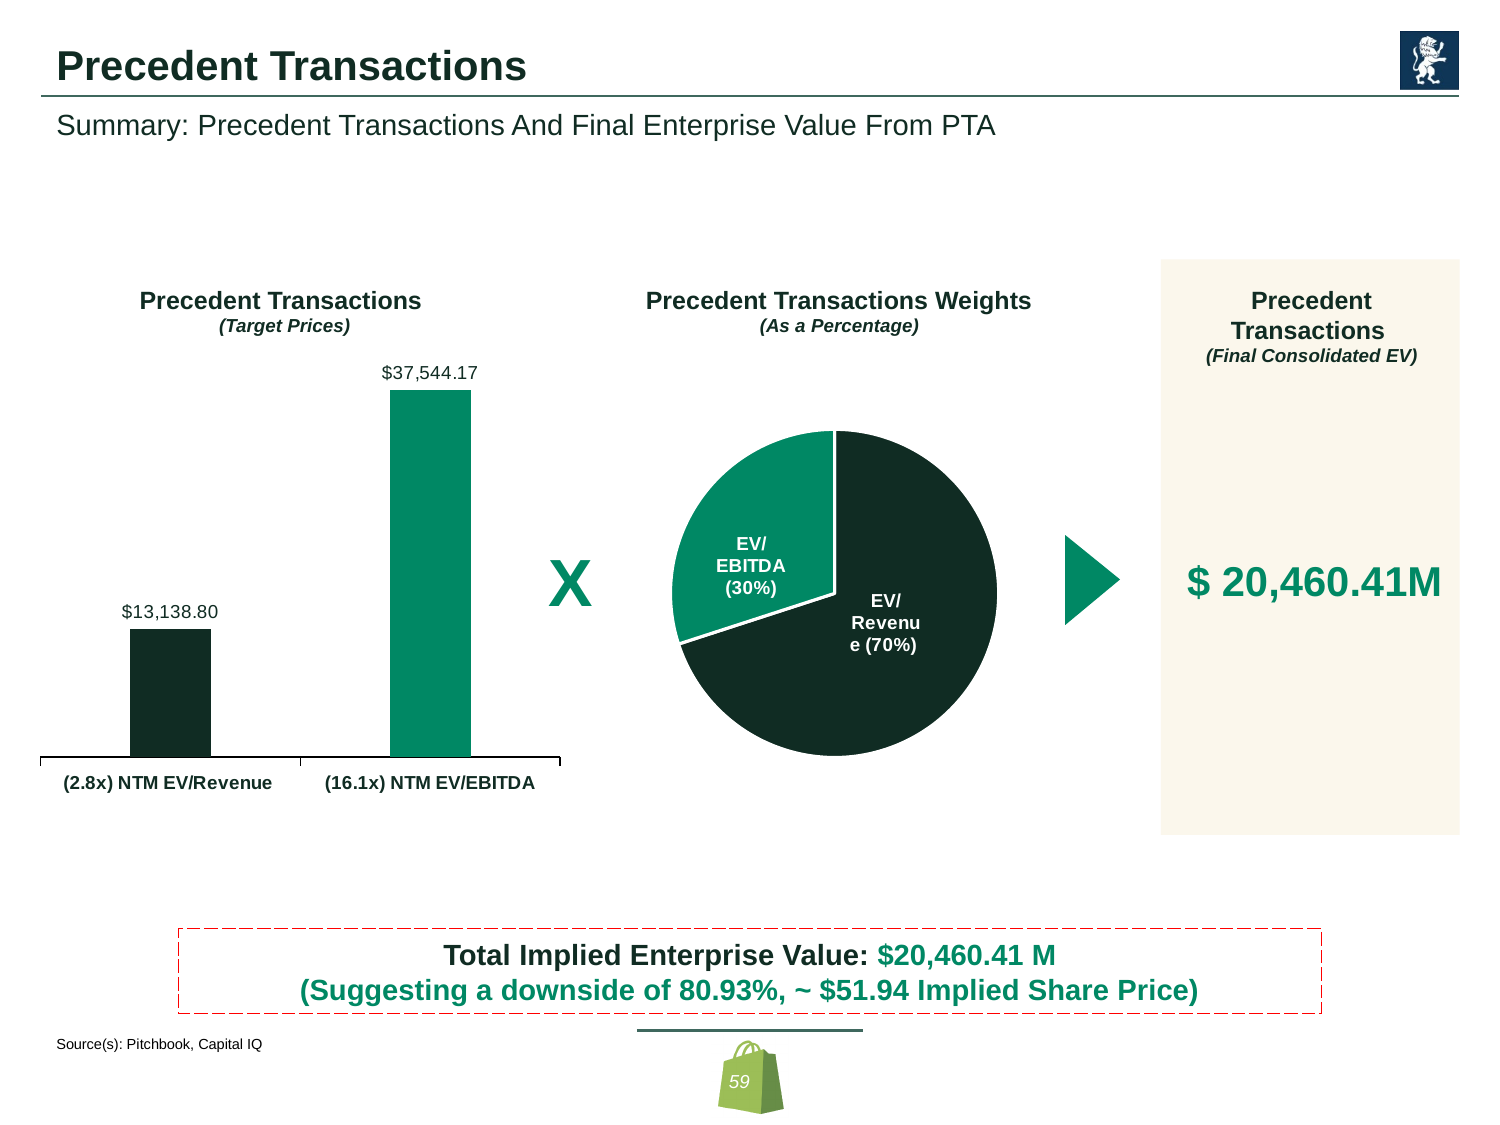

# Precedent Transactions
Summary: Precedent Transactions And Final Enterprise Value From PTA

Precedent Transactions
(Final Consolidated EV)
Precedent Transactions
(Target Prices)
Precedent Transactions Weights
(As a Percentage)

### Chart

| Category |  |
|---|---|
| (2.8x) NTM EV/Revenue  | 13138.80192 |
| (16.1x) NTM EV/EBITDA | 37544.17 |

### Chart

| Category | Sales |
|---|---|
| NTM EV/Revenue  | 0.7 |
| NTM EV/EBITDA | 0.3 |
X
 $ 20,460.41M

Total Implied Enterprise Value: $20,460.41 M
(Suggesting a downside of 80.93%, ~ $51.94 Implied Share Price)
Source(s): Pitchbook, Capital IQ